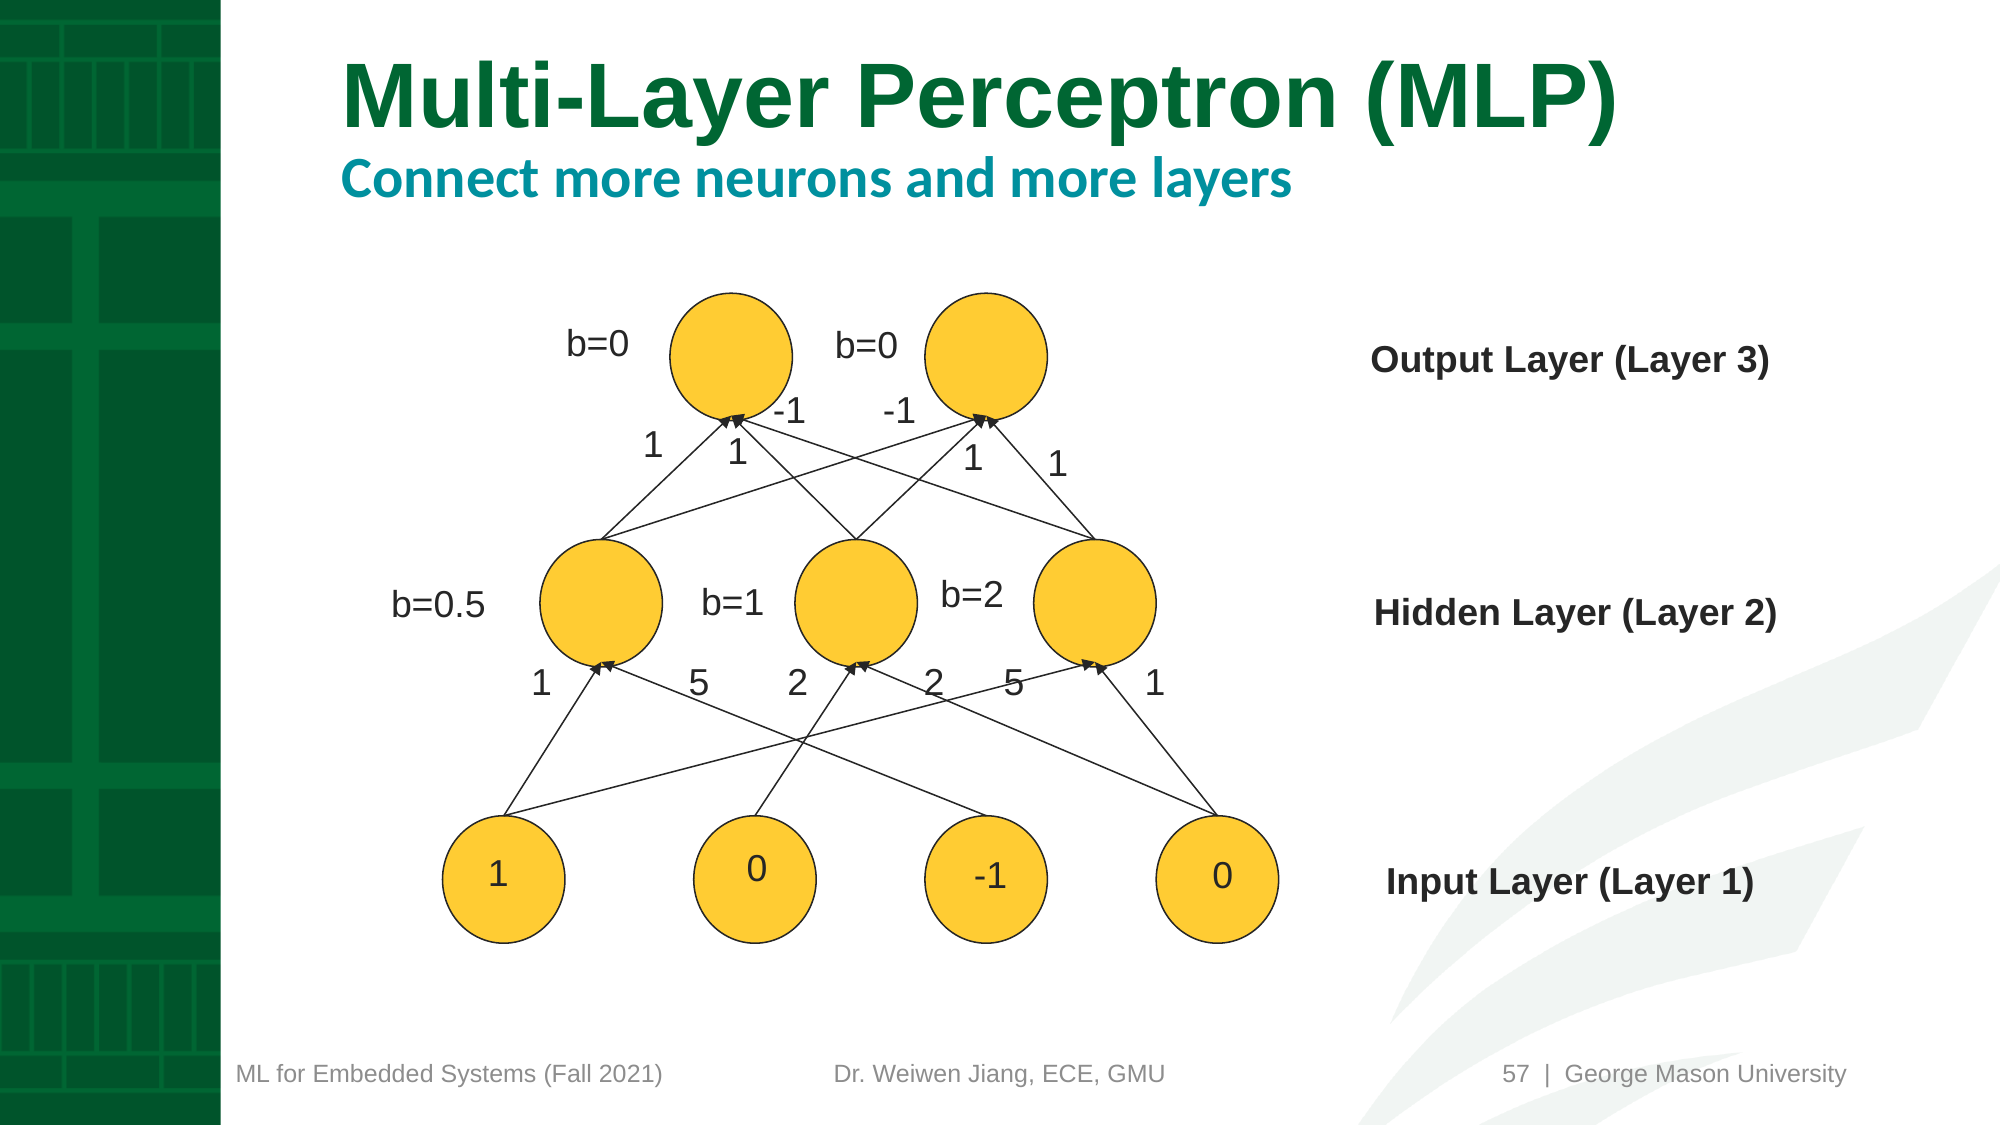

# Multi-Layer Perceptron (MLP) Connect more neurons and more layers

b=0
b=0
Output Layer (Layer 3)
-1
-1
1
1
1
1

b=2
b=1
b=0.5
Hidden Layer (Layer 2)
1
5
2
2
5
1

0
1
-1
0
Input Layer (Layer 1)
57  |  George Mason University